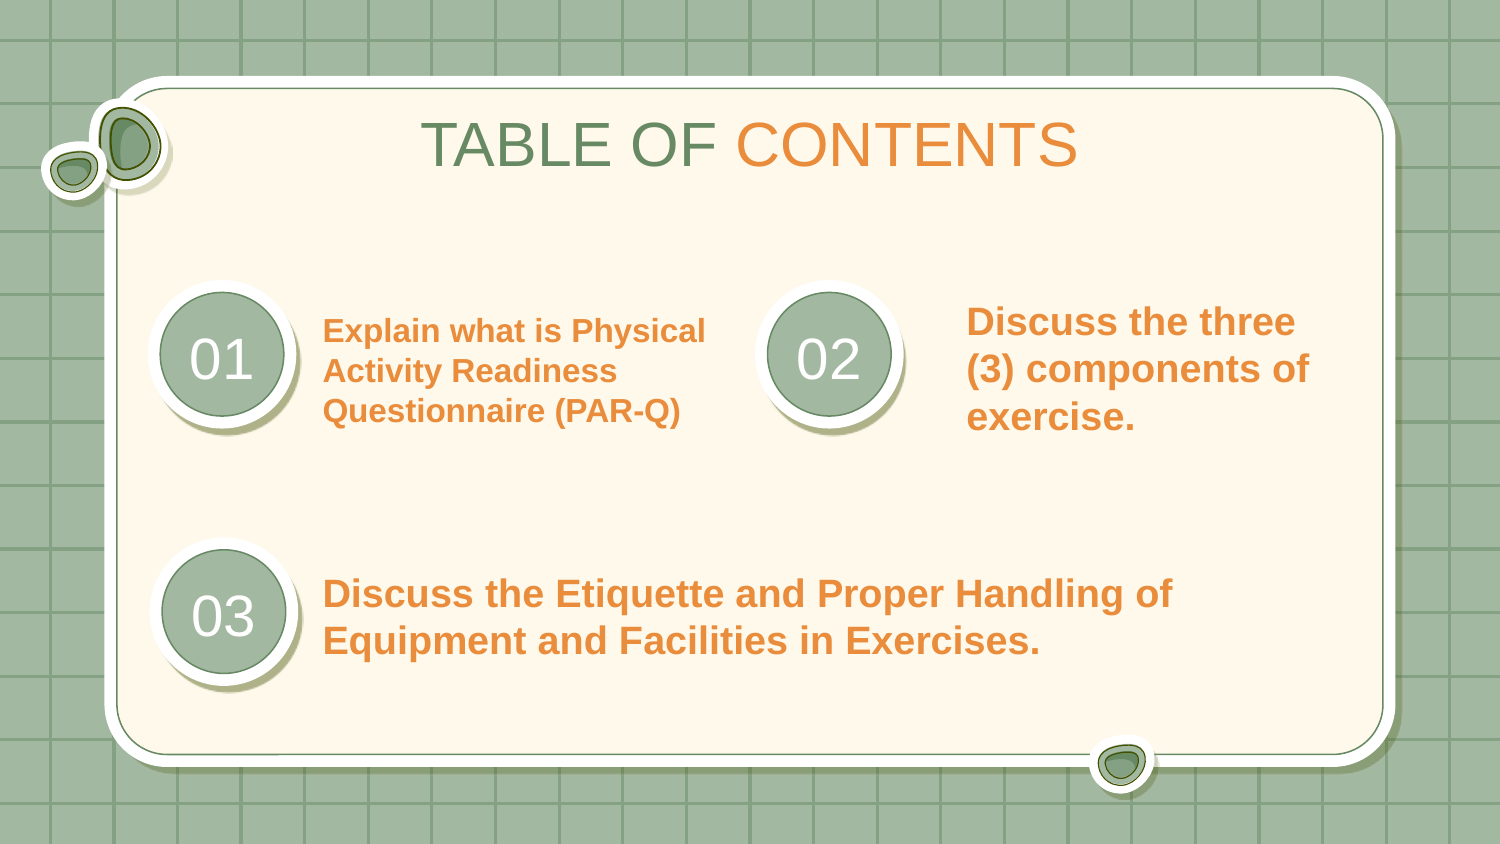

TABLE OF CONTENTS

# 01
02
Explain what is Physical
Activity Readiness
Questionnaire (PAR-Q)
Discuss the three
(3) components of
exercise.

03
Discuss the Etiquette and Proper Handling of
Equipment and Facilities in Exercises.